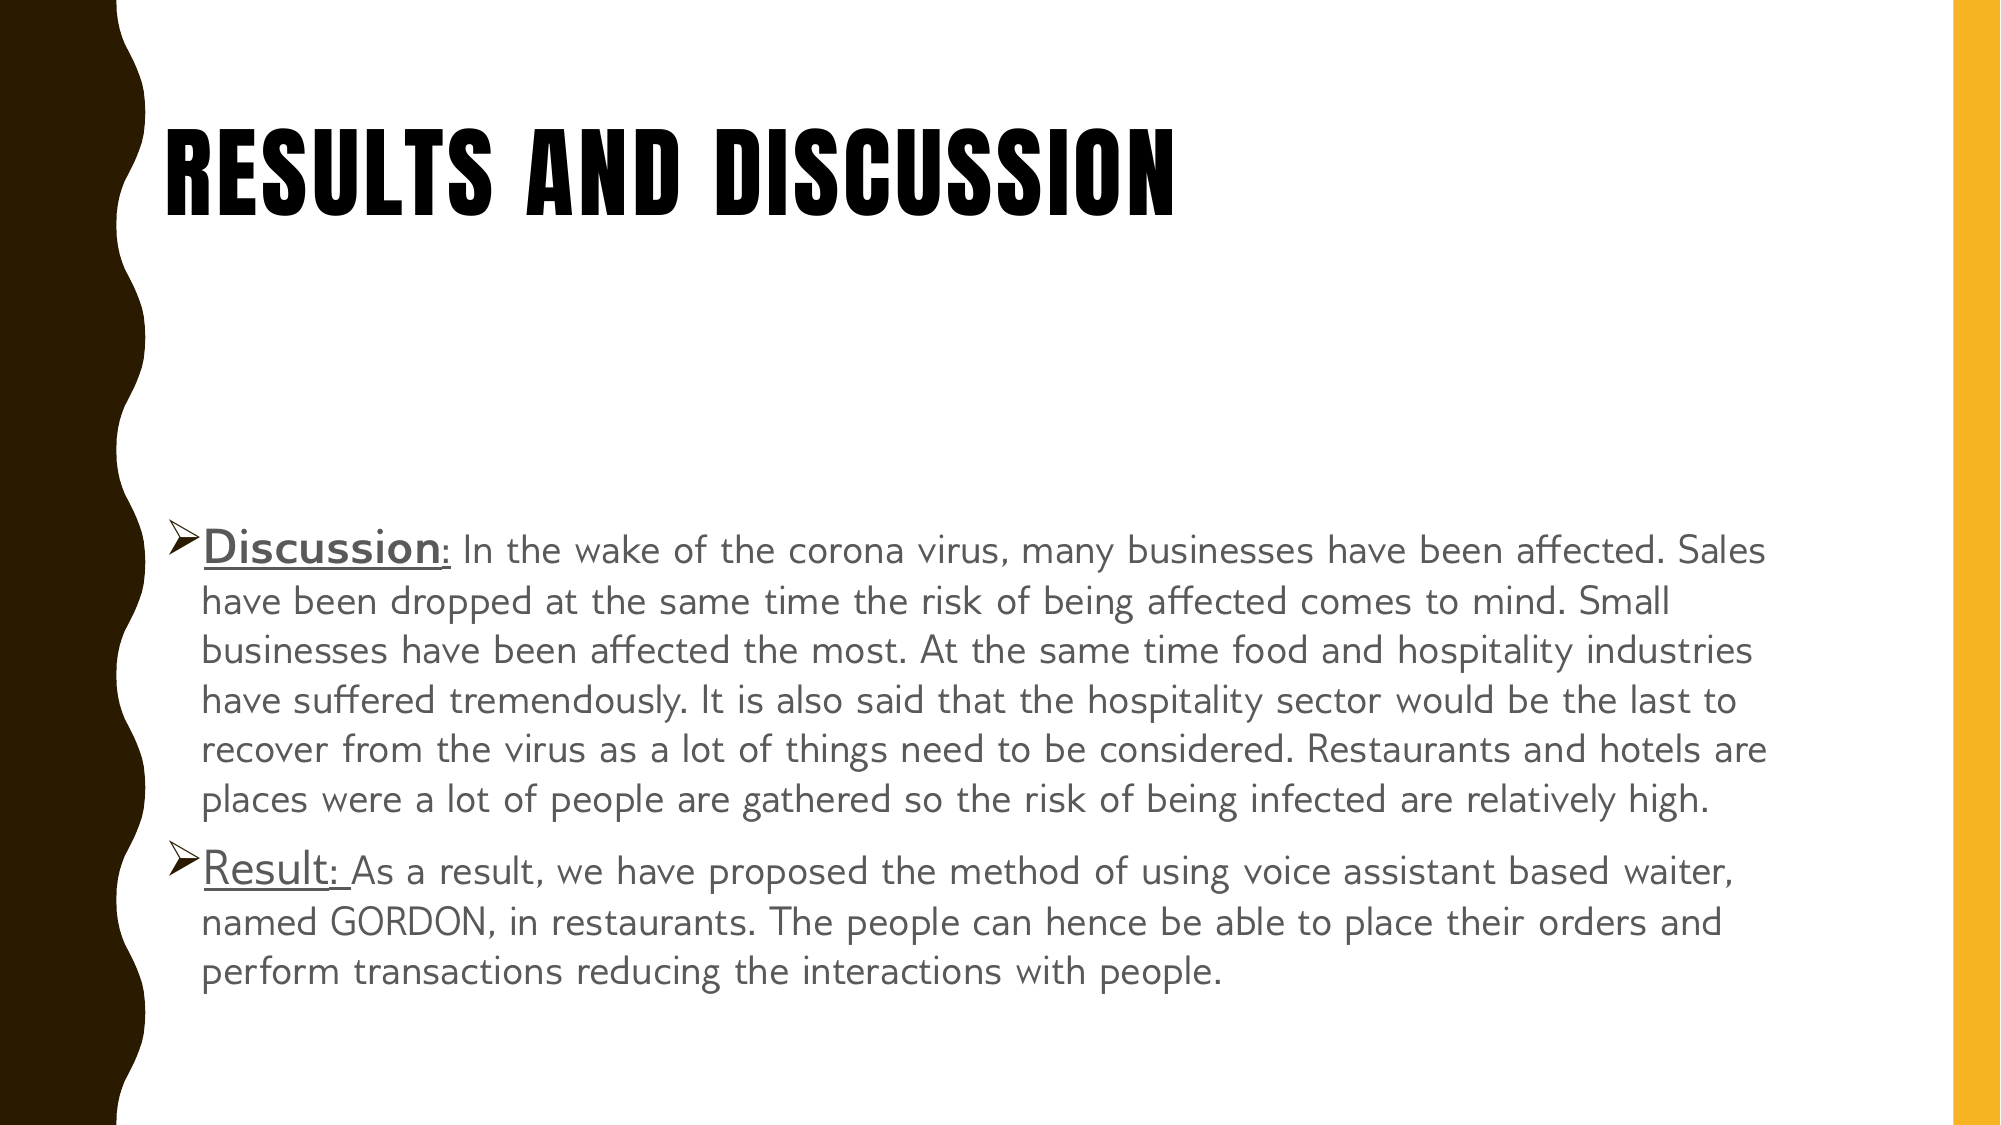

# Results and Discussion
Discussion: In the wake of the corona virus, many businesses have been affected. Sales have been dropped at the same time the risk of being affected comes to mind. Small businesses have been affected the most. At the same time food and hospitality industries have suffered tremendously. It is also said that the hospitality sector would be the last to recover from the virus as a lot of things need to be considered. Restaurants and hotels are places were a lot of people are gathered so the risk of being infected are relatively high.
Result: As a result, we have proposed the method of using voice assistant based waiter, named GORDON, in restaurants. The people can hence be able to place their orders and perform transactions reducing the interactions with people.